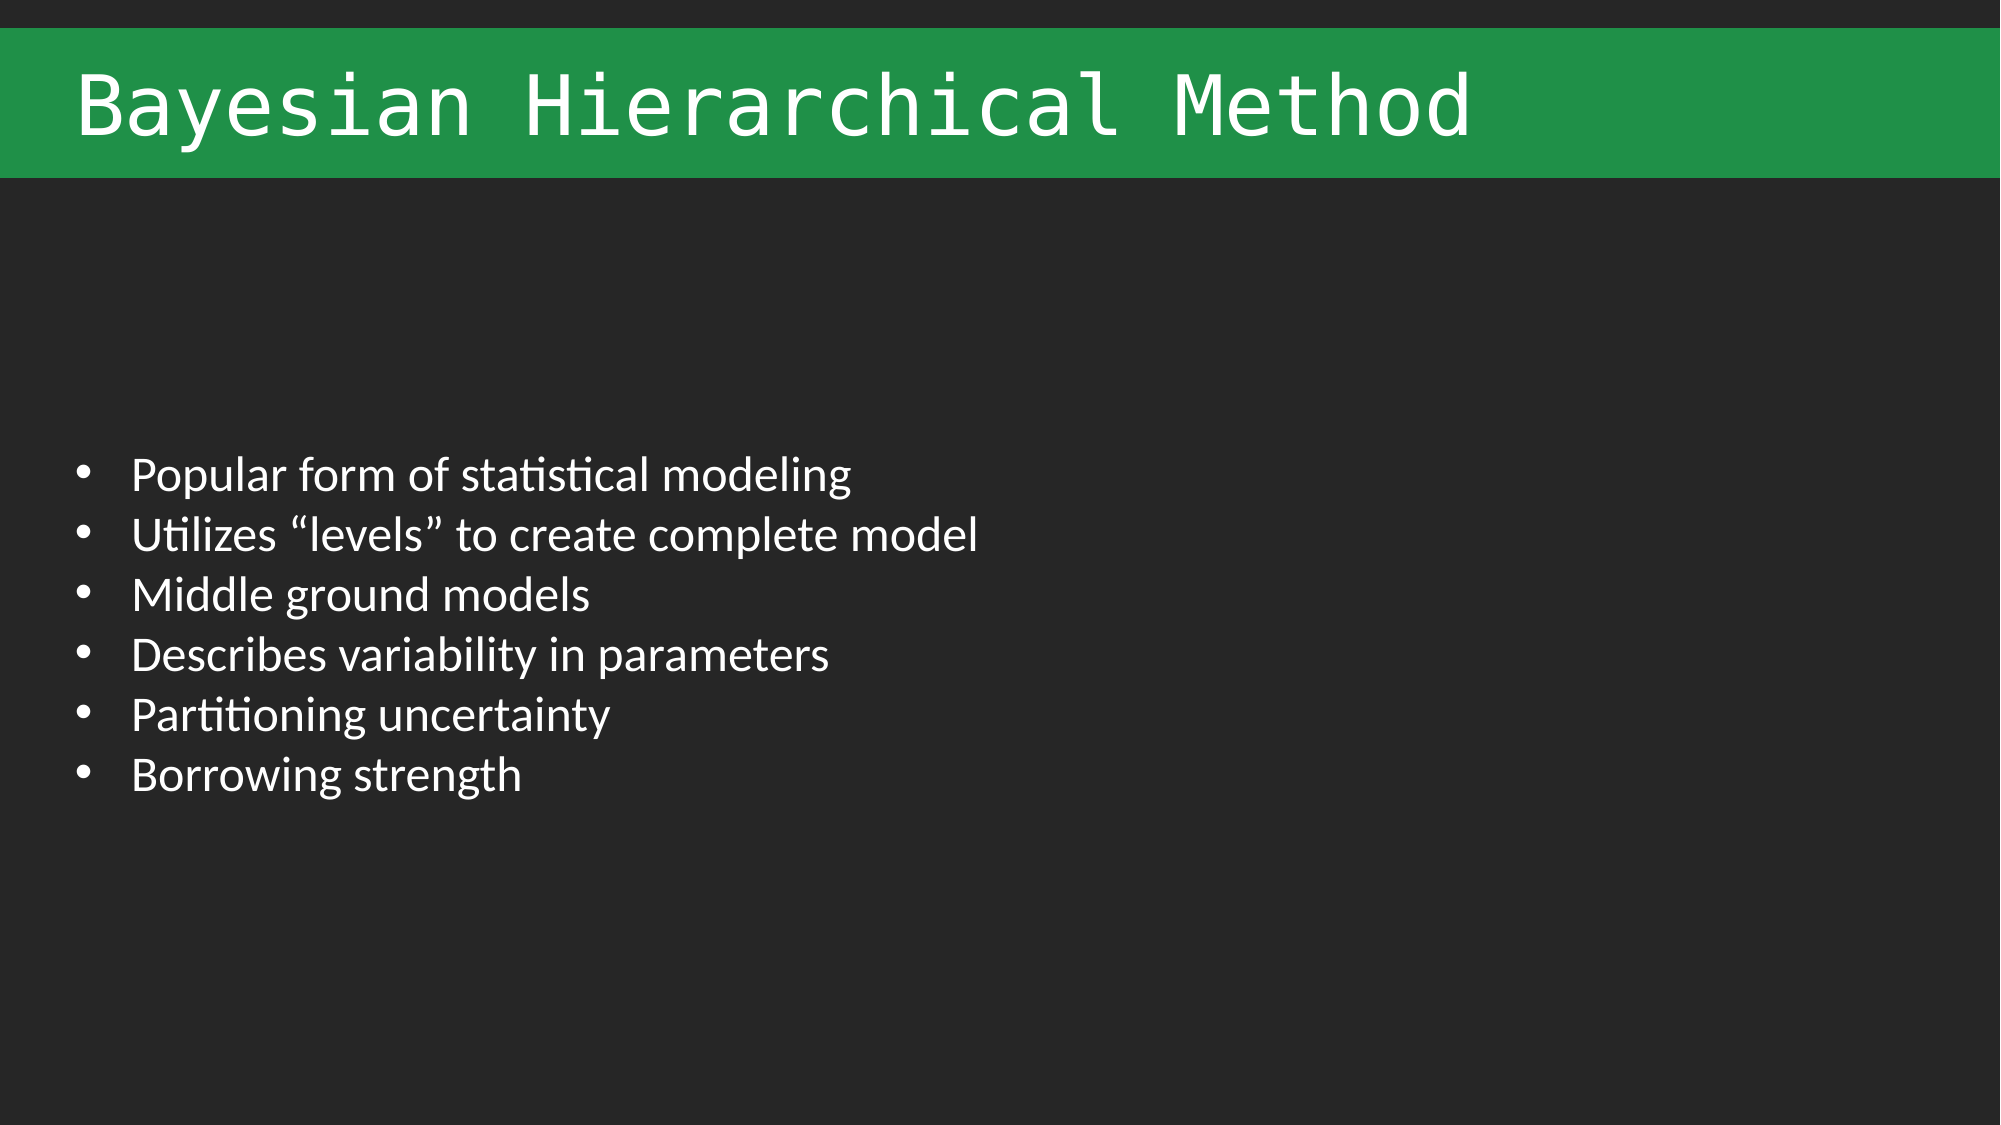

# Bayesian Hierarchical Method

Popular form of statistical modeling
Utilizes “levels” to create complete model
Middle ground models
Describes variability in parameters
Partitioning uncertainty
Borrowing strength